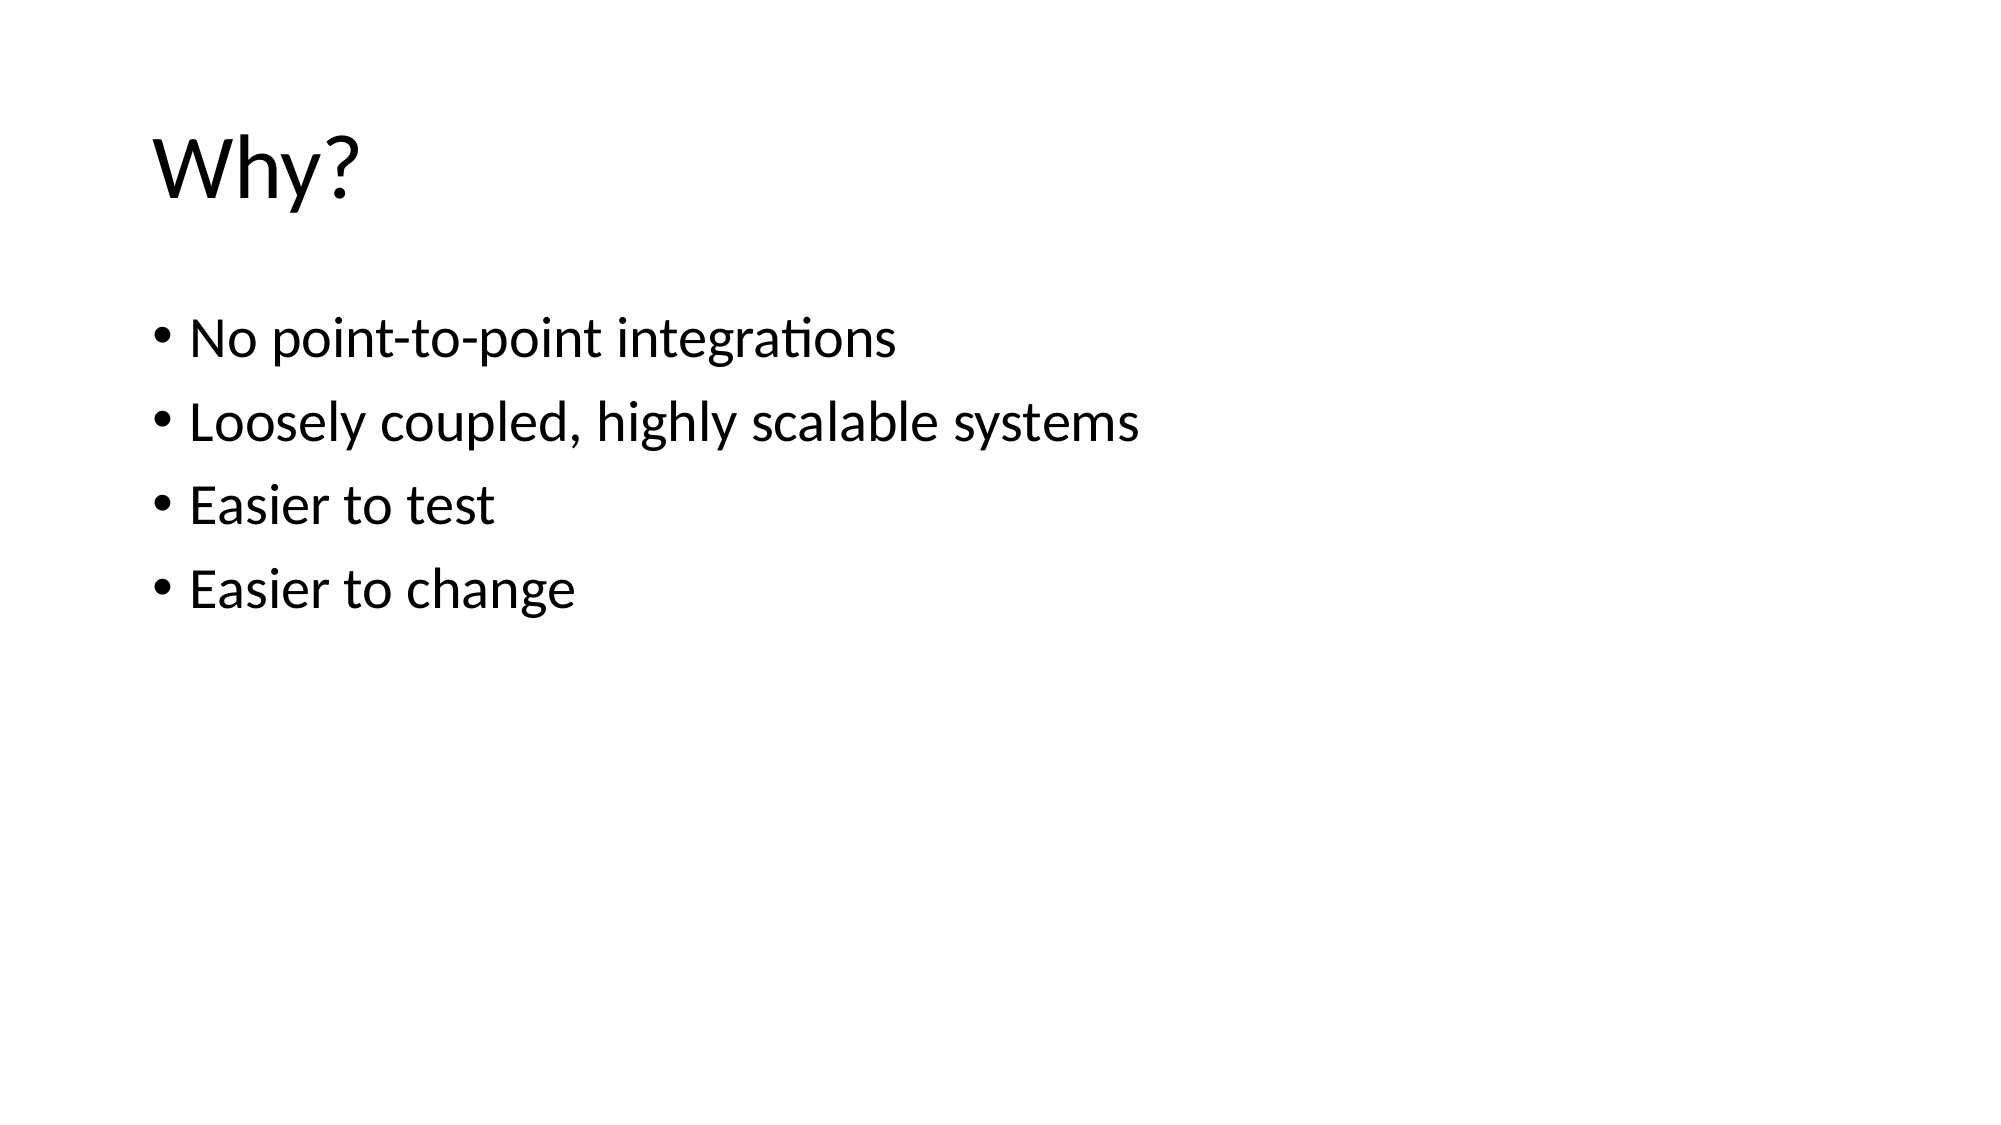

# Why?
No point-to-point integrations
Loosely coupled, highly scalable systems
Easier to test
Easier to change